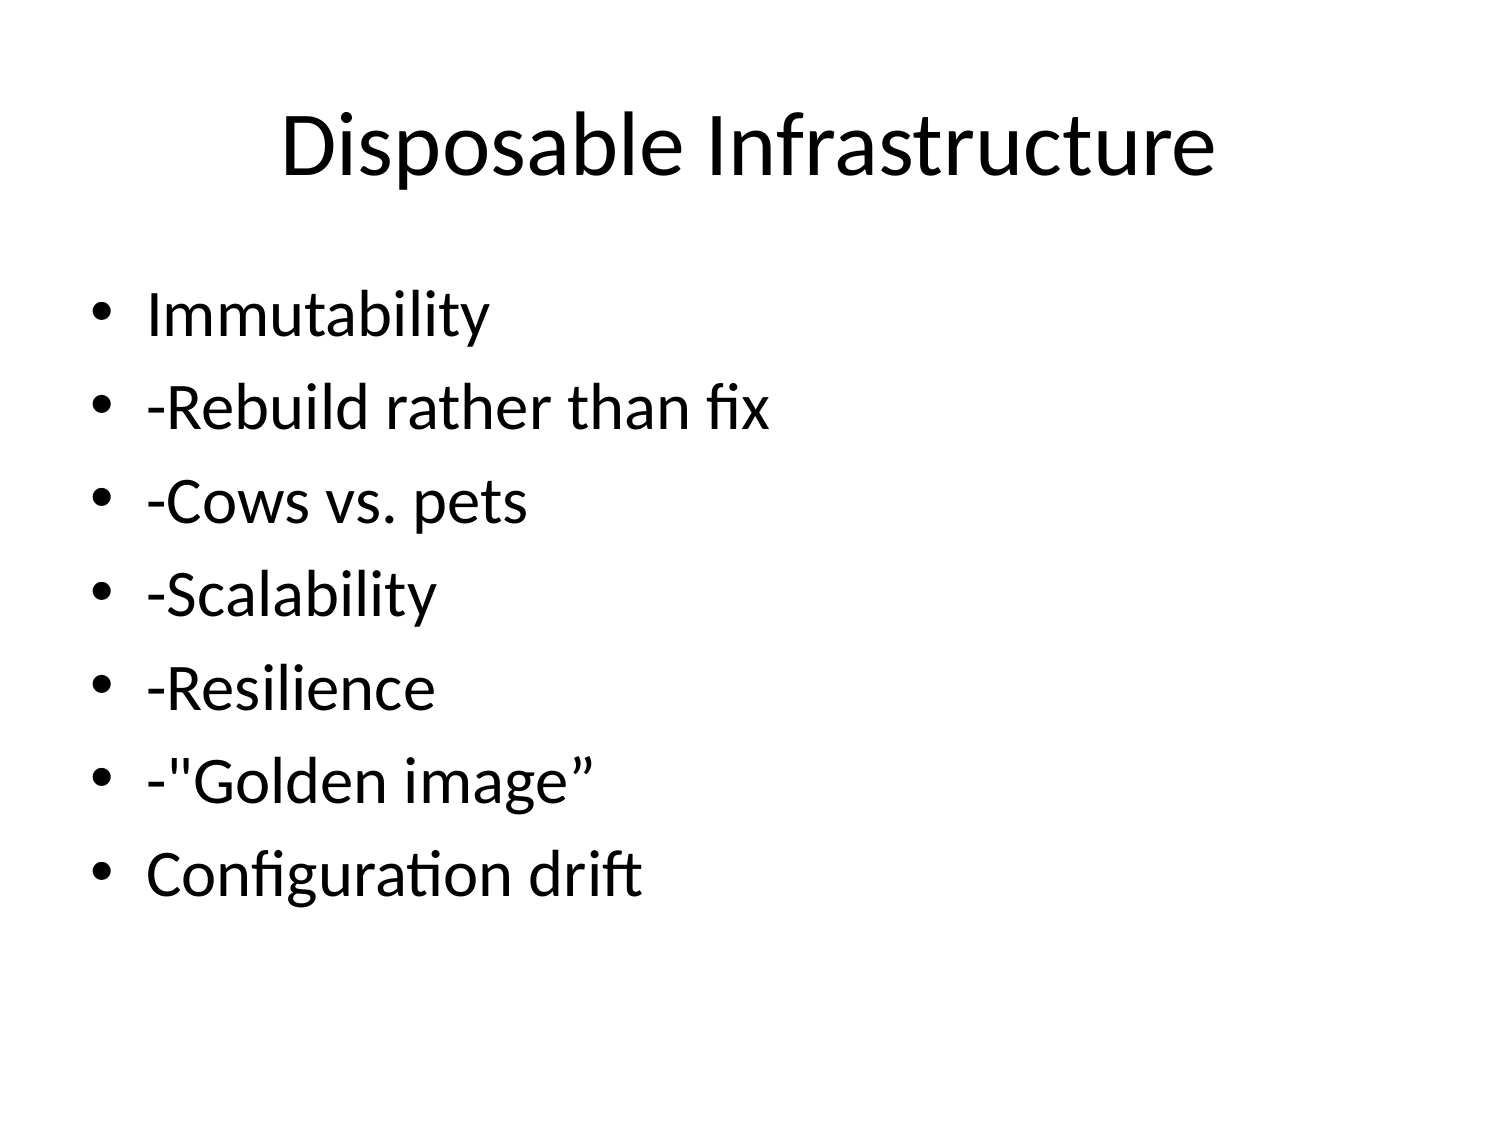

# Disposable Infrastructure
Immutability
-Rebuild rather than fix
-Cows vs. pets
-Scalability
-Resilience
-"Golden image”
Configuration drift